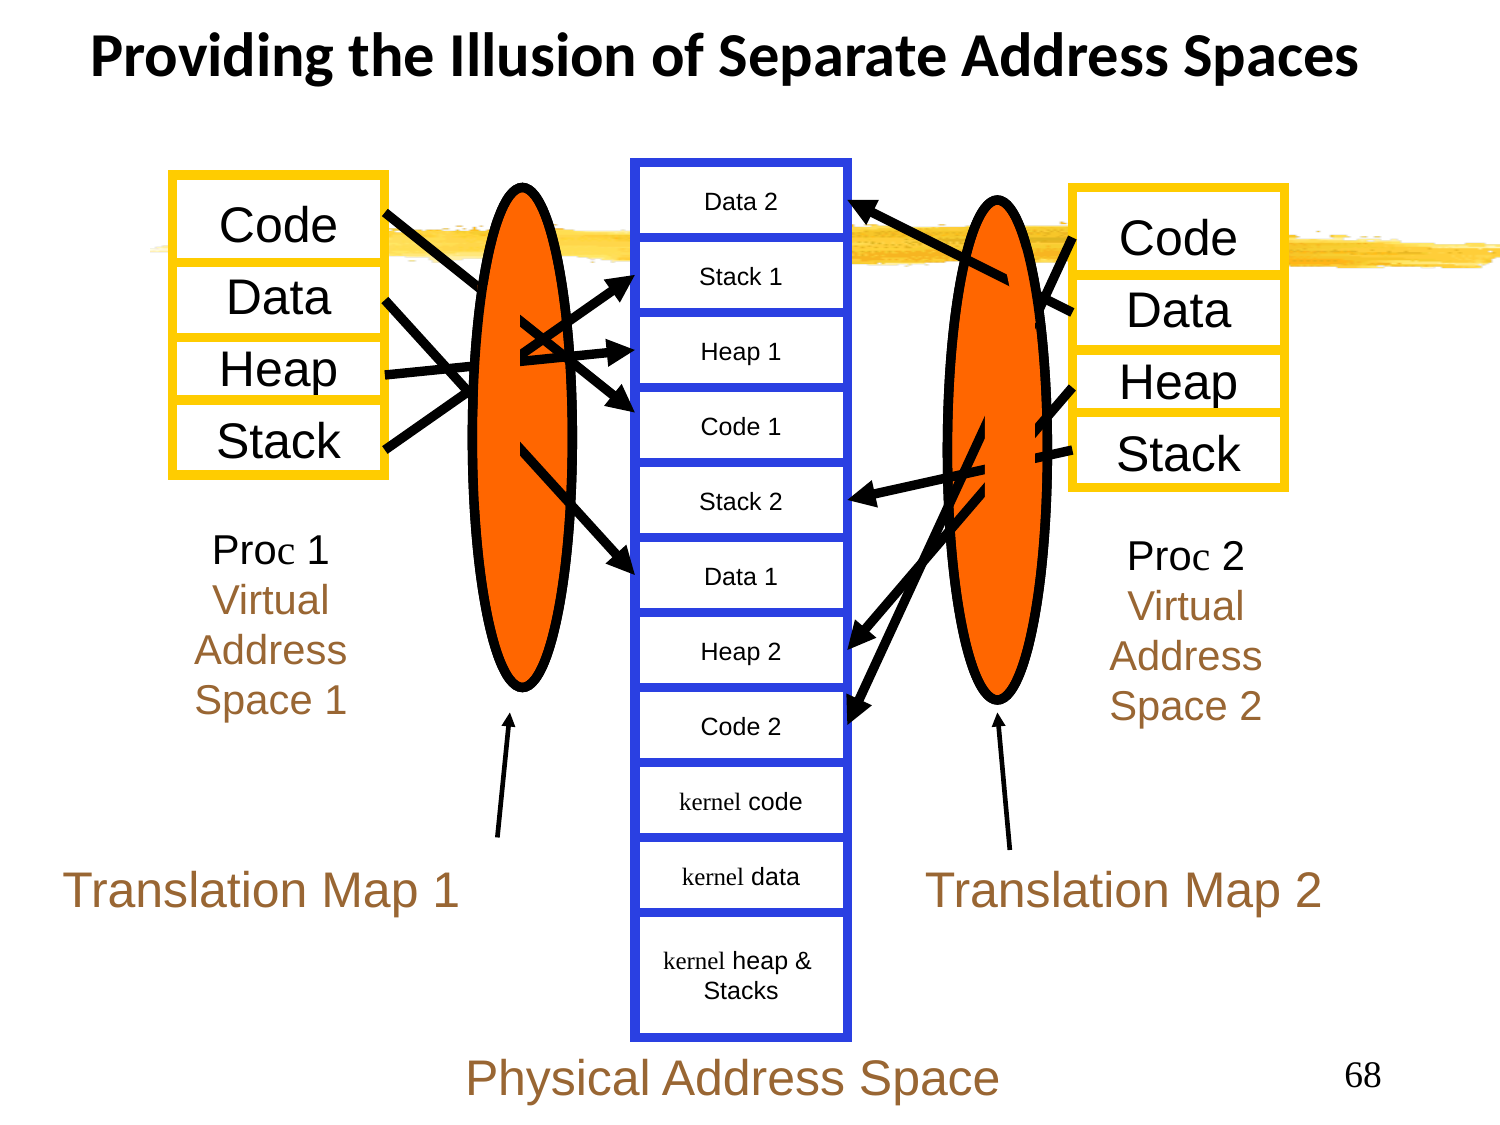

# Providing the Illusion of Separate Address Spaces
Data 2
Stack 1
Heap 1
Code 1
Stack 2
Data 1
Heap 2
Code 2
kernel code
kernel data
kernel heap &
Stacks
Code
Data
Heap
Stack

Code
Data
Heap
Stack

Proc 1
Virtual
Address
Space 1
Proc 2
Virtual
Address
Space 2
Load new Translation Map on Switch
Translation Map 1
Translation Map 2
Physical Address Space
68